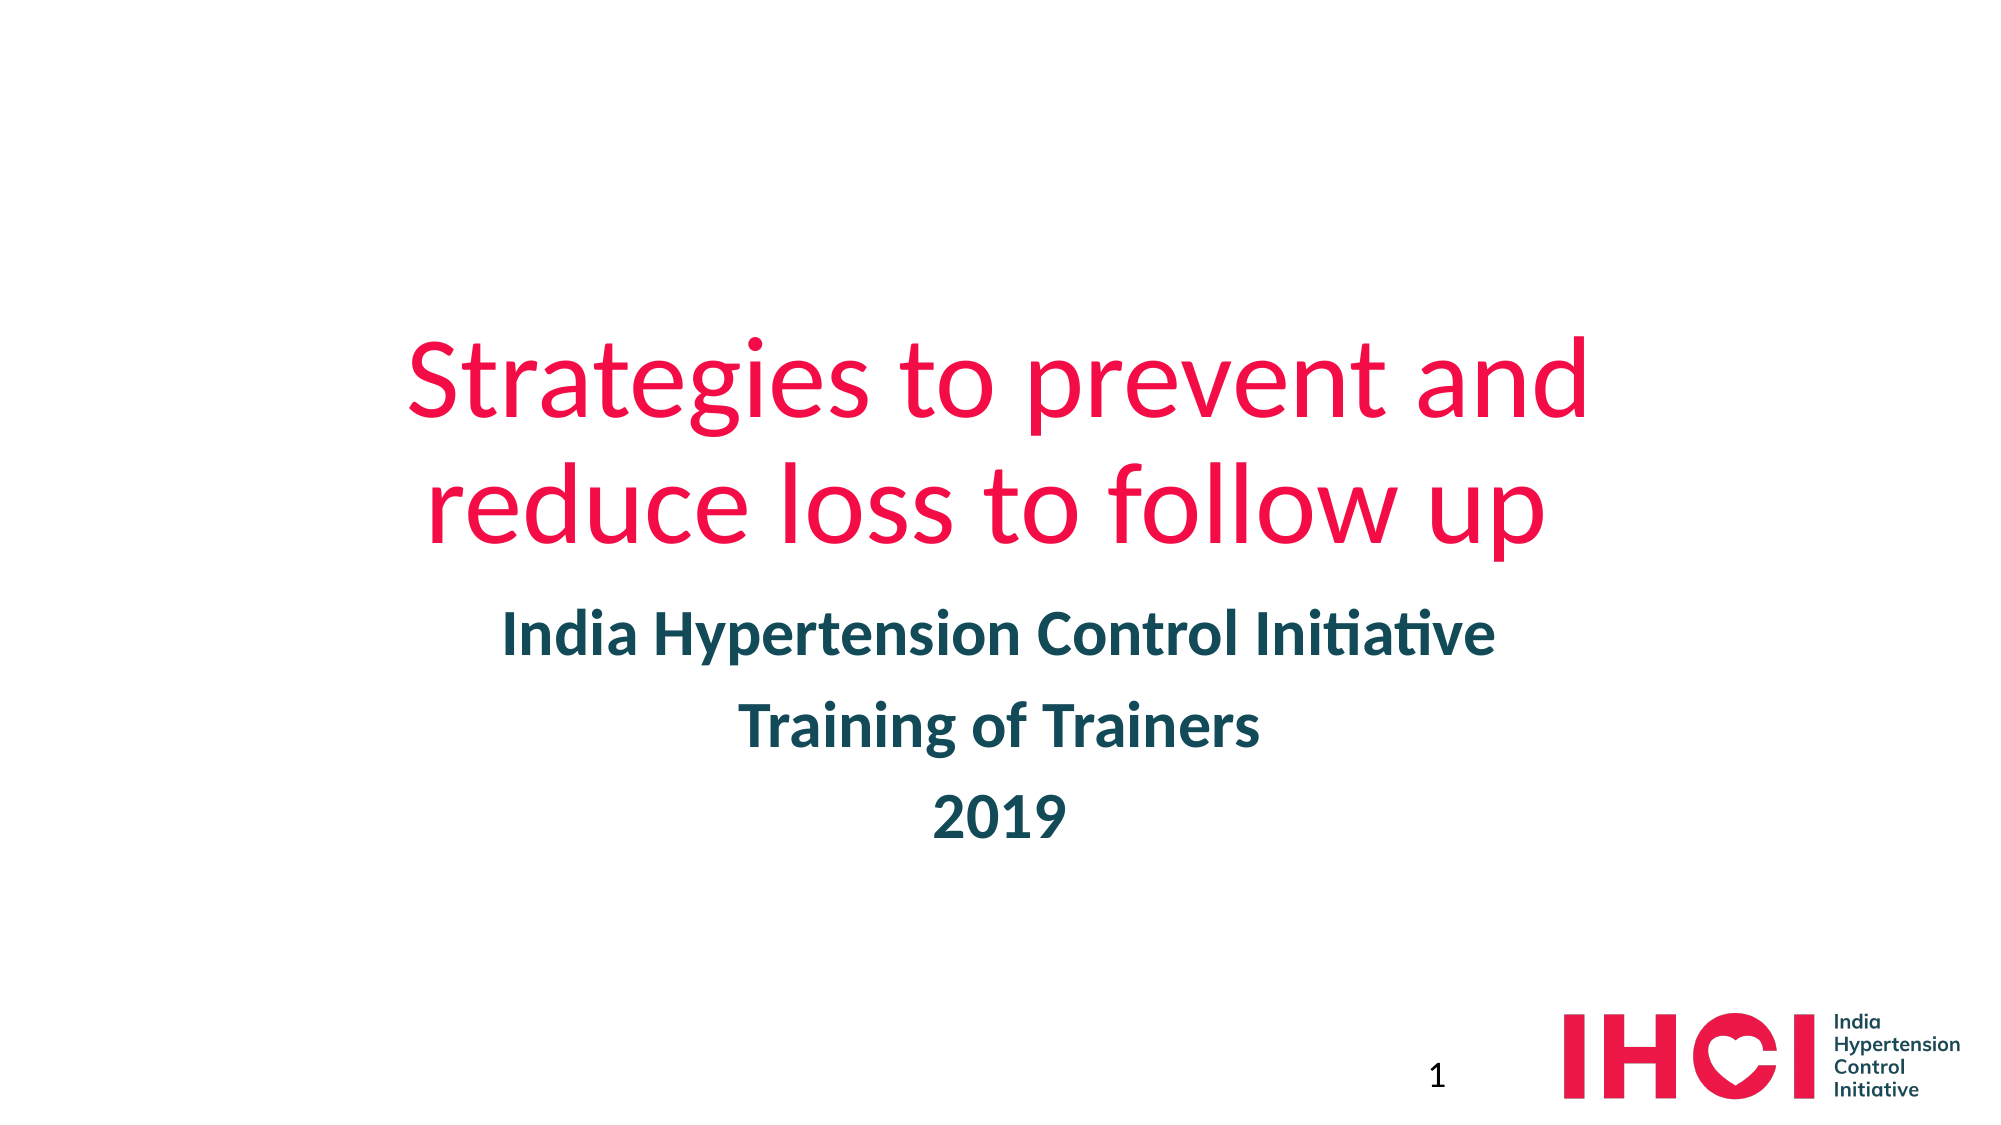

# Strategies to prevent and reduce loss to follow up
India Hypertension Control Initiative
Training of Trainers
2019
1